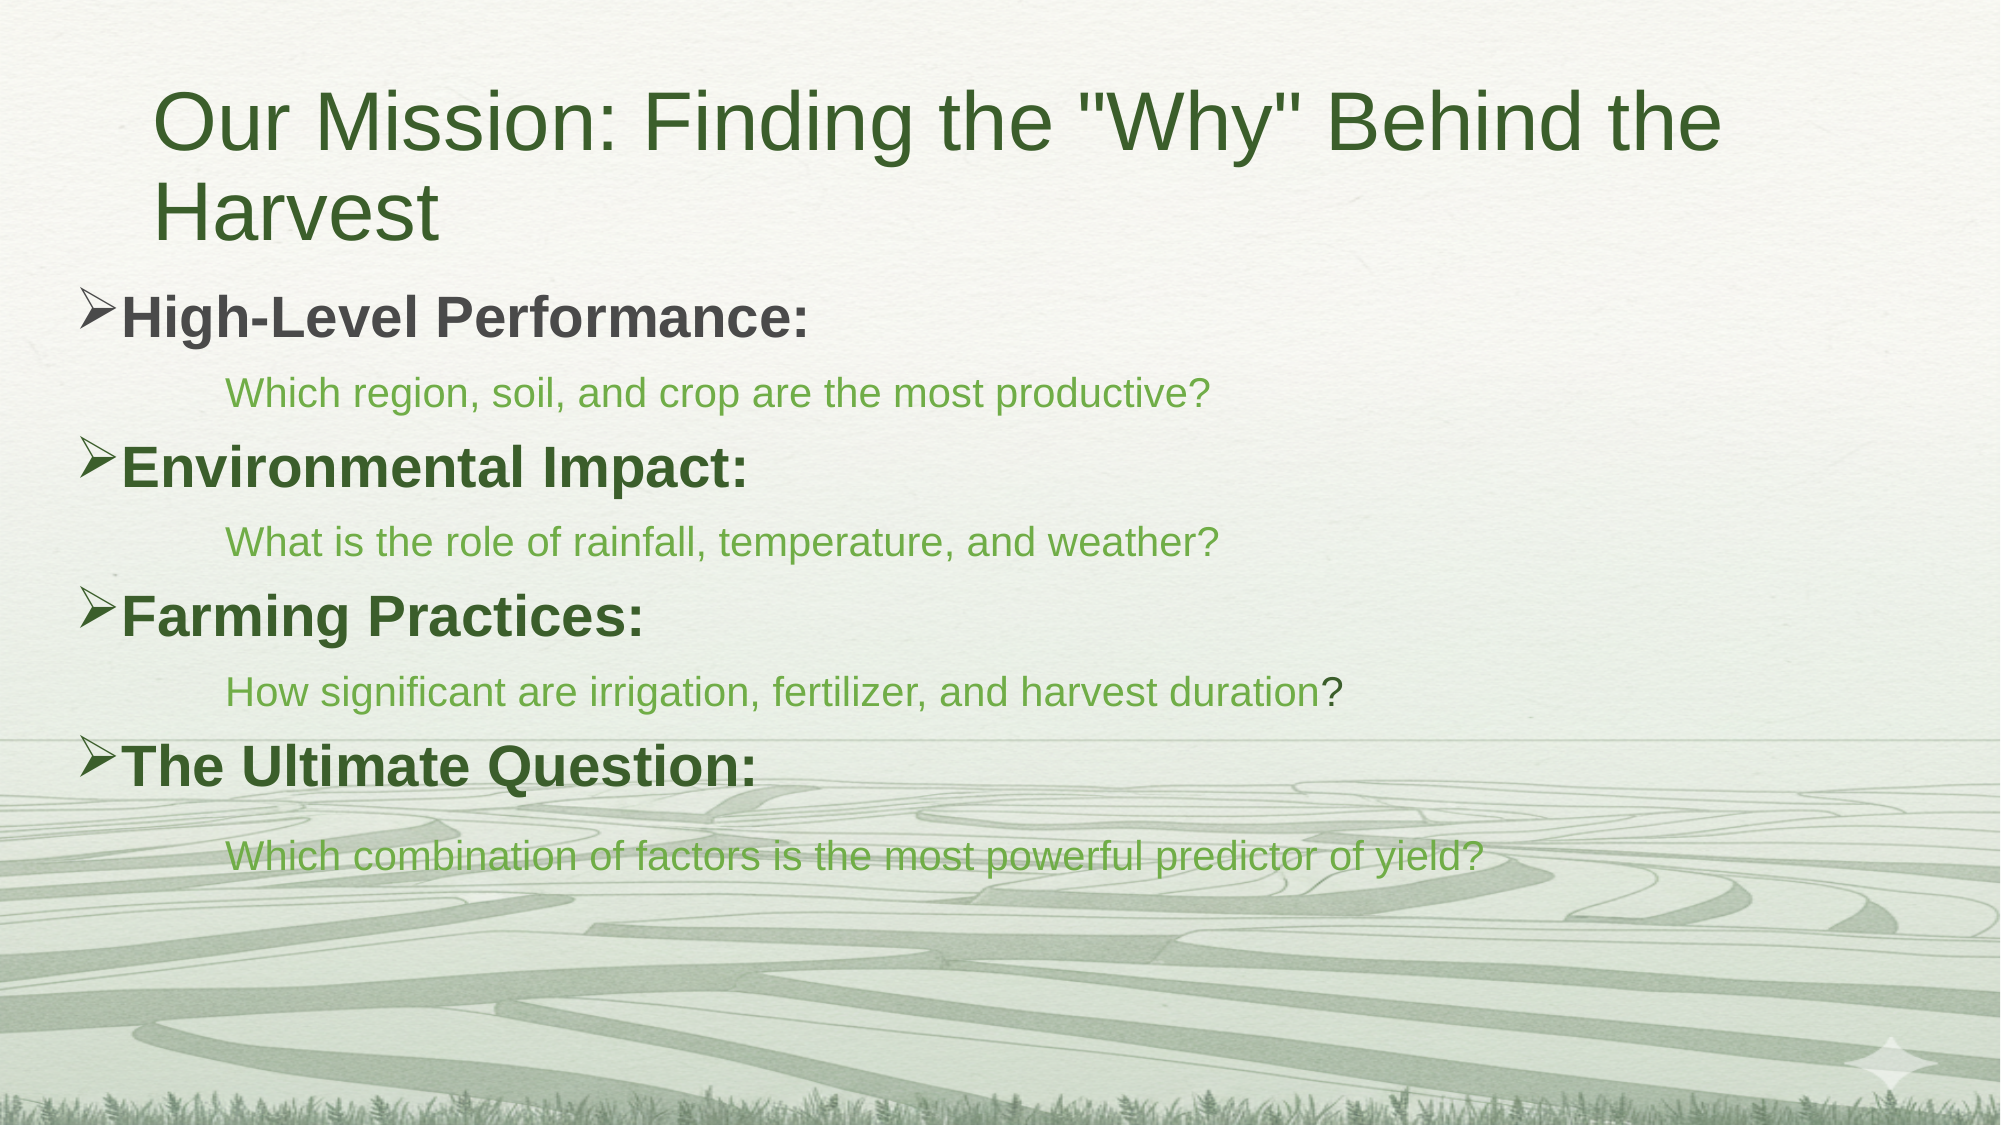

# Our Mission: Finding the "Why" Behind the Harvest
High-Level Performance:
	Which region, soil, and crop are the most productive?
Environmental Impact:
	What is the role of rainfall, temperature, and weather?
Farming Practices:
	How significant are irrigation, fertilizer, and harvest duration?
The Ultimate Question:
 	Which combination of factors is the most powerful predictor of yield?